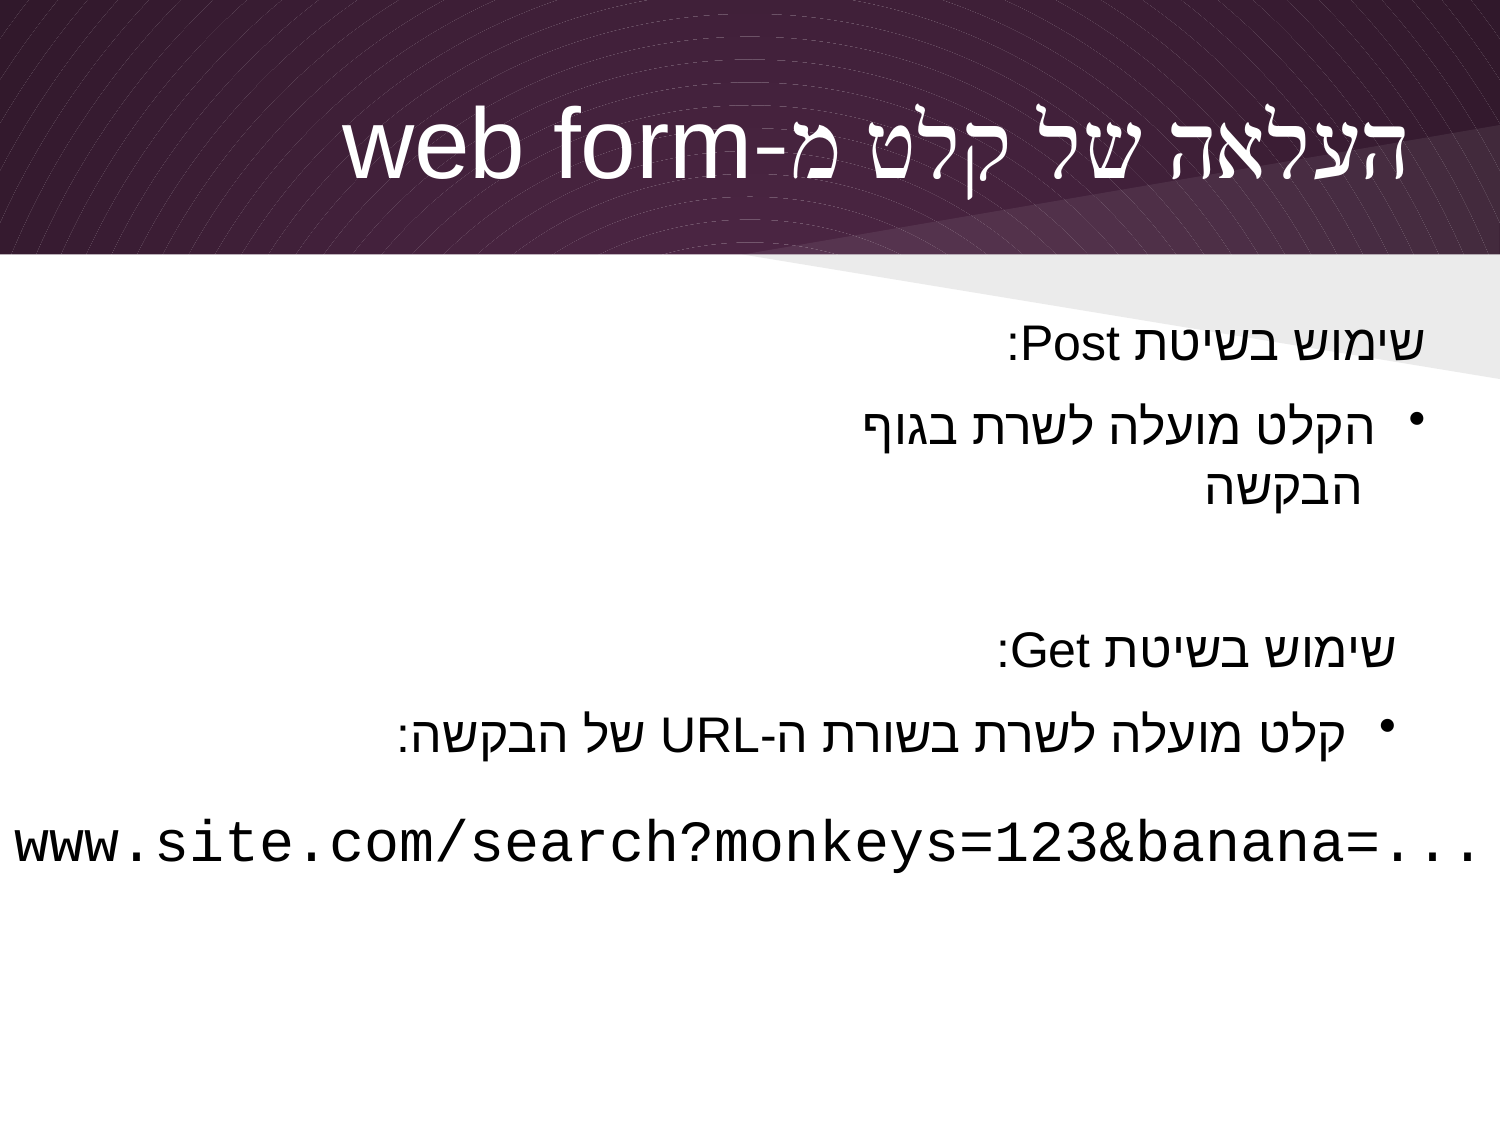

# העלאה של קלט מ-web form
שימוש בשיטת Post:
 הקלט מועלה לשרת בגוף
  הבקשה
שימוש בשיטת Get:
 קלט מועלה לשרת בשורת ה-URL של הבקשה:
www.site.com/search?monkeys=123&banana=...